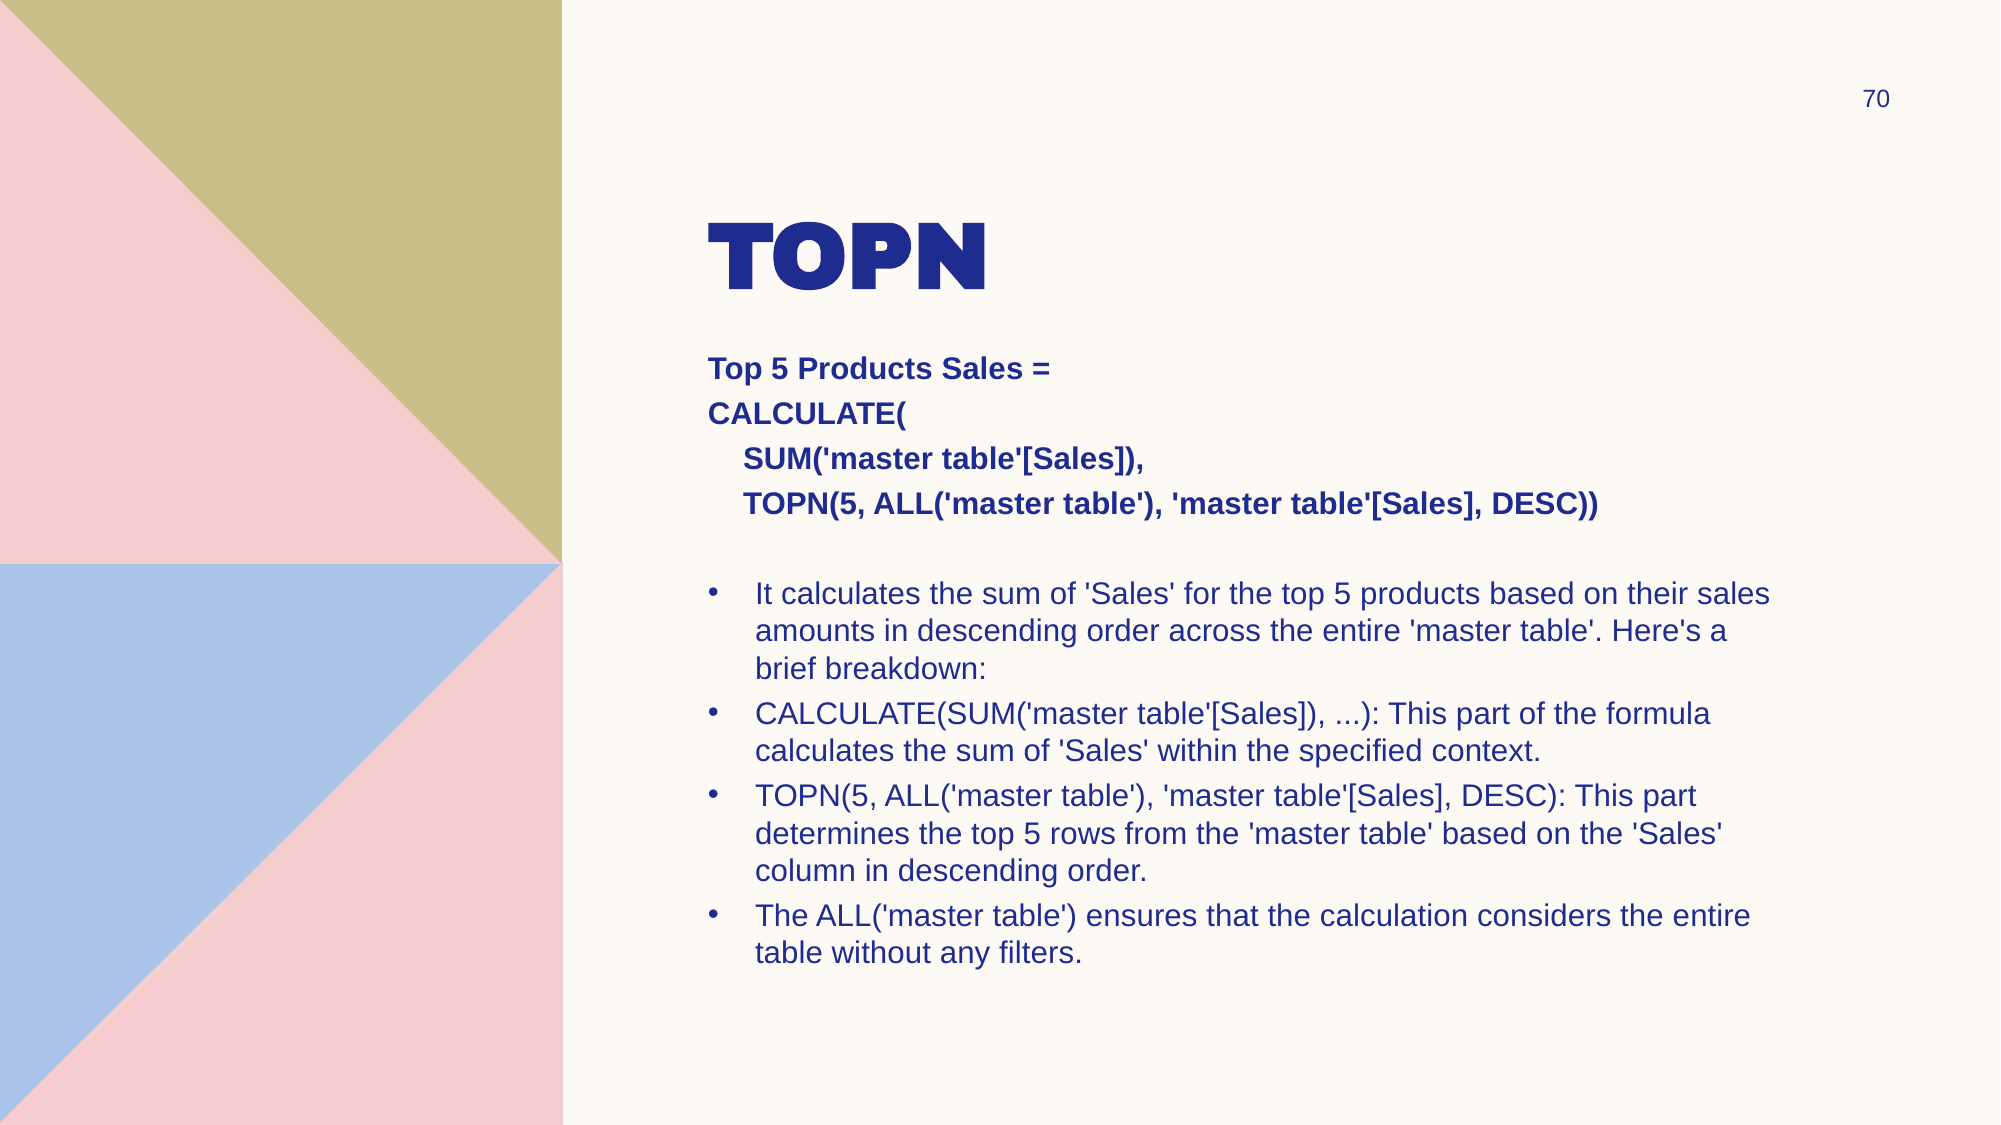

70
# TOPN
Top 5 Products Sales =
CALCULATE(
    SUM('master table'[Sales]),
    TOPN(5, ALL('master table'), 'master table'[Sales], DESC))

It calculates the sum of 'Sales' for the top 5 products based on their sales amounts in descending order across the entire 'master table'. Here's a brief breakdown:
CALCULATE(SUM('master table'[Sales]), ...): This part of the formula calculates the sum of 'Sales' within the specified context.
TOPN(5, ALL('master table'), 'master table'[Sales], DESC): This part determines the top 5 rows from the 'master table' based on the 'Sales' column in descending order.
The ALL('master table') ensures that the calculation considers the entire table without any filters.